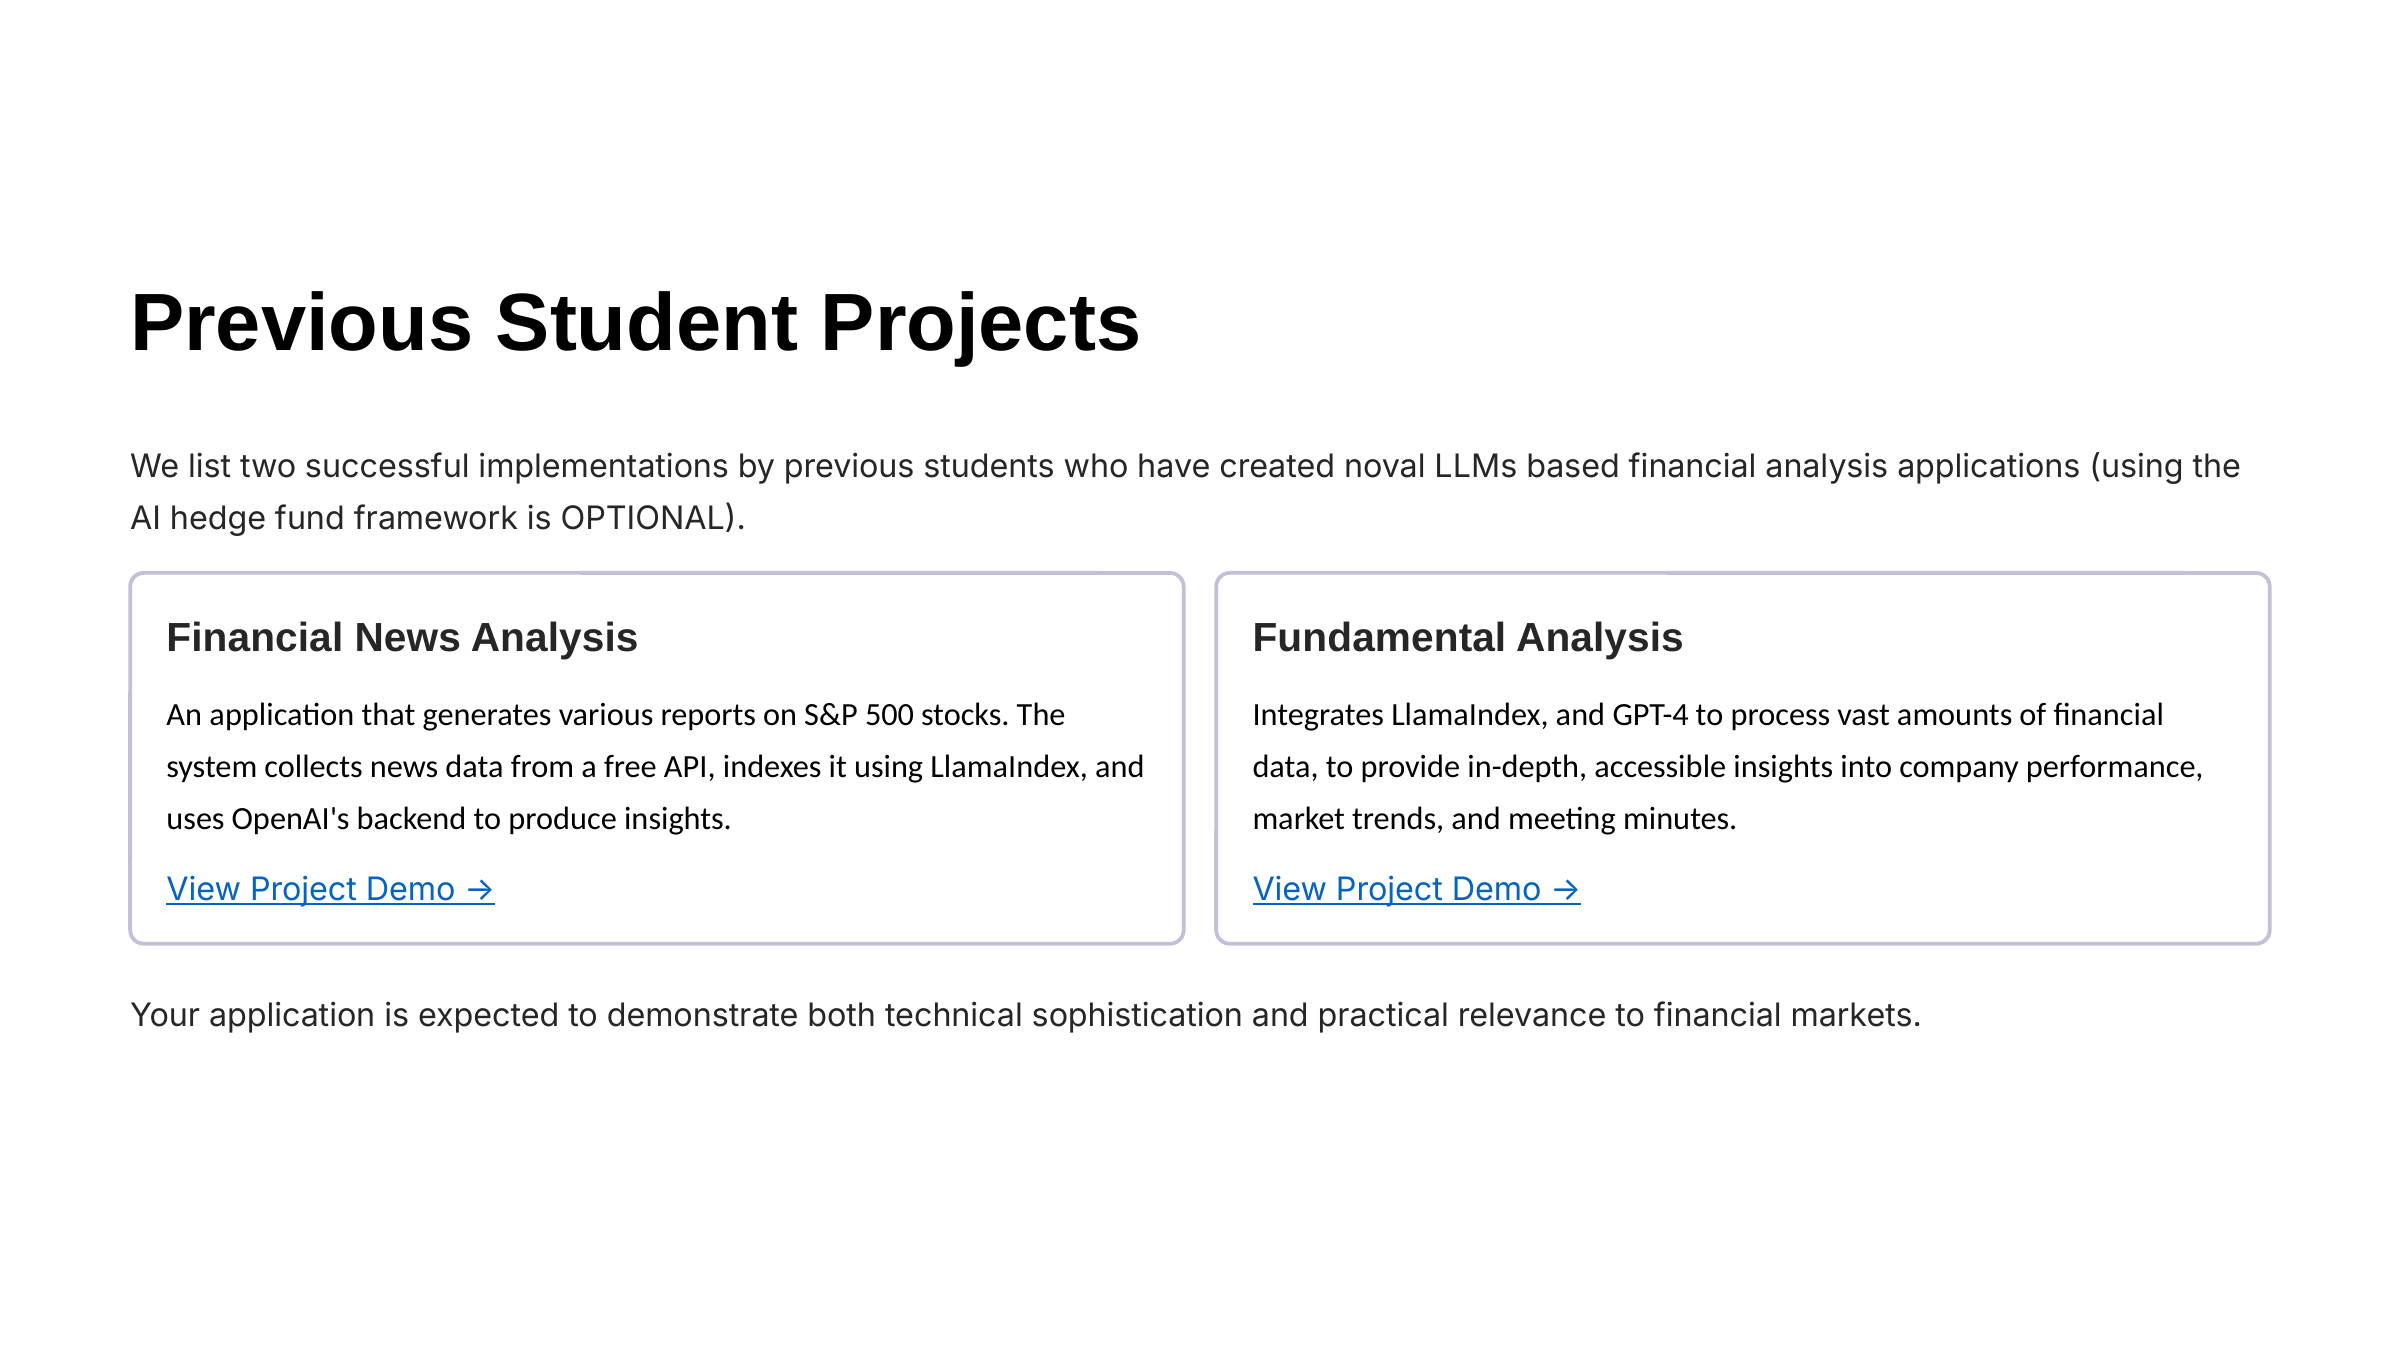

Previous Student Projects
We list two successful implementations by previous students who have created noval LLMs based financial analysis applications (using the AI hedge fund framework is OPTIONAL).

Financial News Analysis
Fundamental Analysis
An application that generates various reports on S&P 500 stocks. The system collects news data from a free API, indexes it using LlamaIndex, and uses OpenAI's backend to produce insights.
Integrates LlamaIndex, and GPT-4 to process vast amounts of financial data, to provide in-depth, accessible insights into company performance, market trends, and meeting minutes.
View Project Demo →
View Project Demo →
Your application is expected to demonstrate both technical sophistication and practical relevance to financial markets.